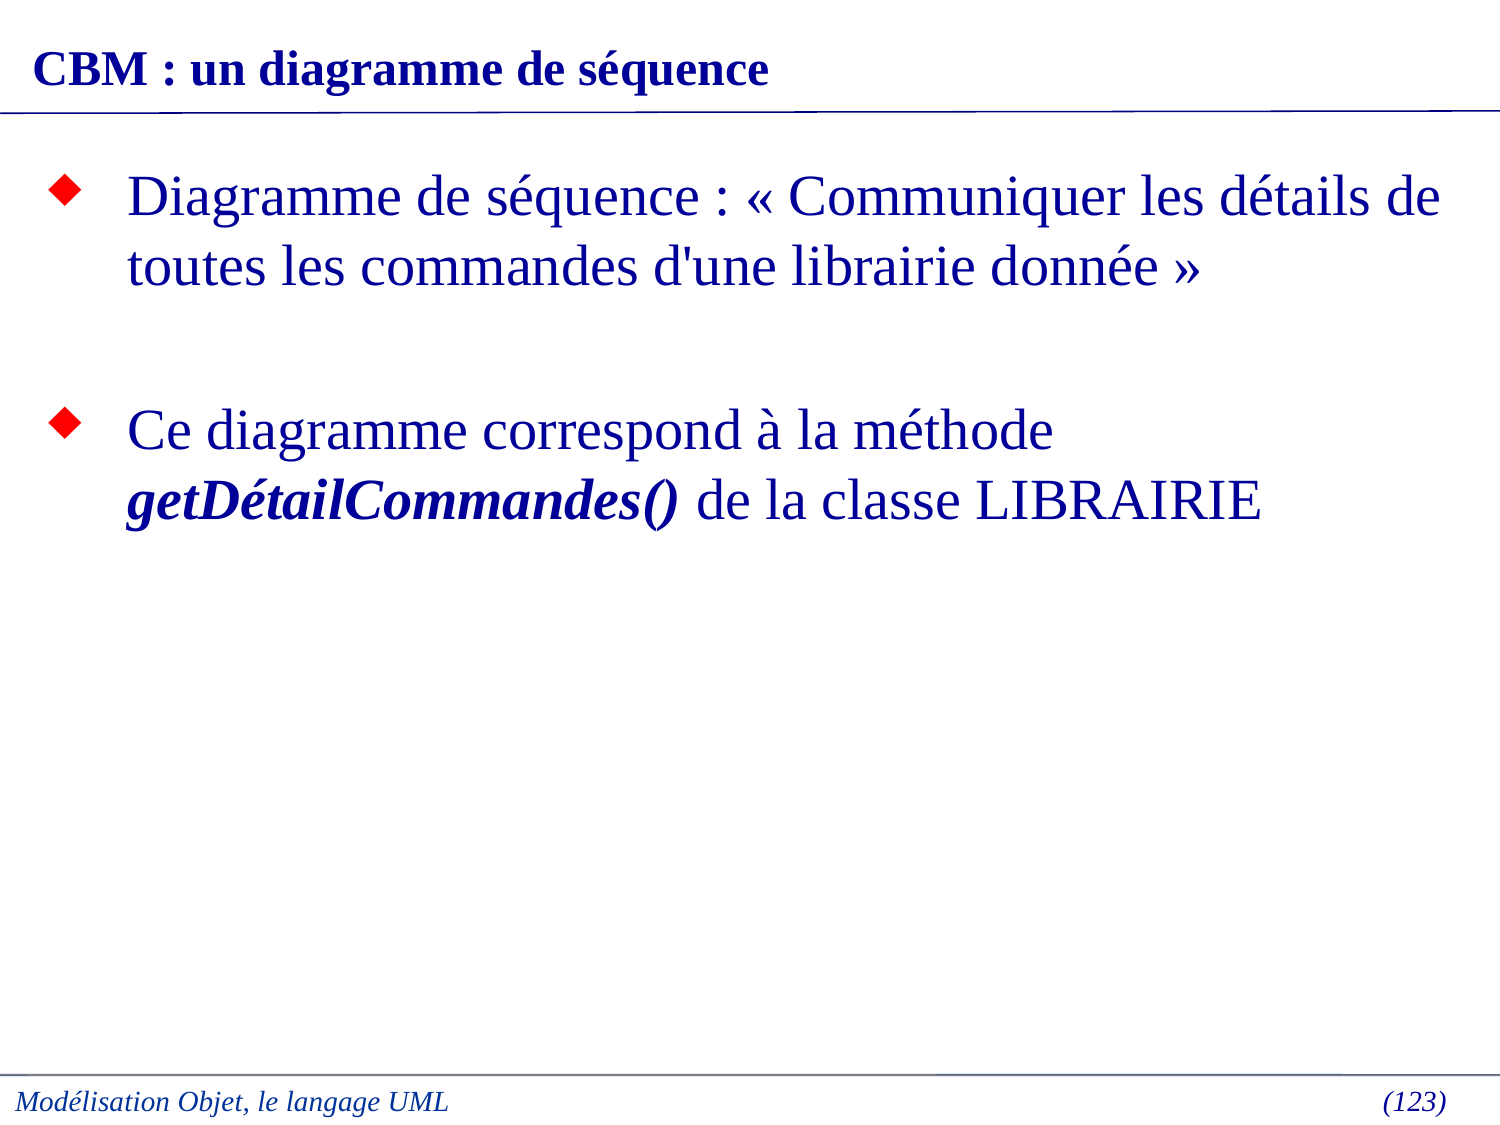

# CBM : un diagramme de séquence
Diagramme de séquence : « Communiquer les détails de toutes les commandes d'une librairie donnée »

Ce diagramme correspond à la méthode getDétailCommandes() de la classe LIBRAIRIE
Modélisation Objet, le langage UML
 (123)